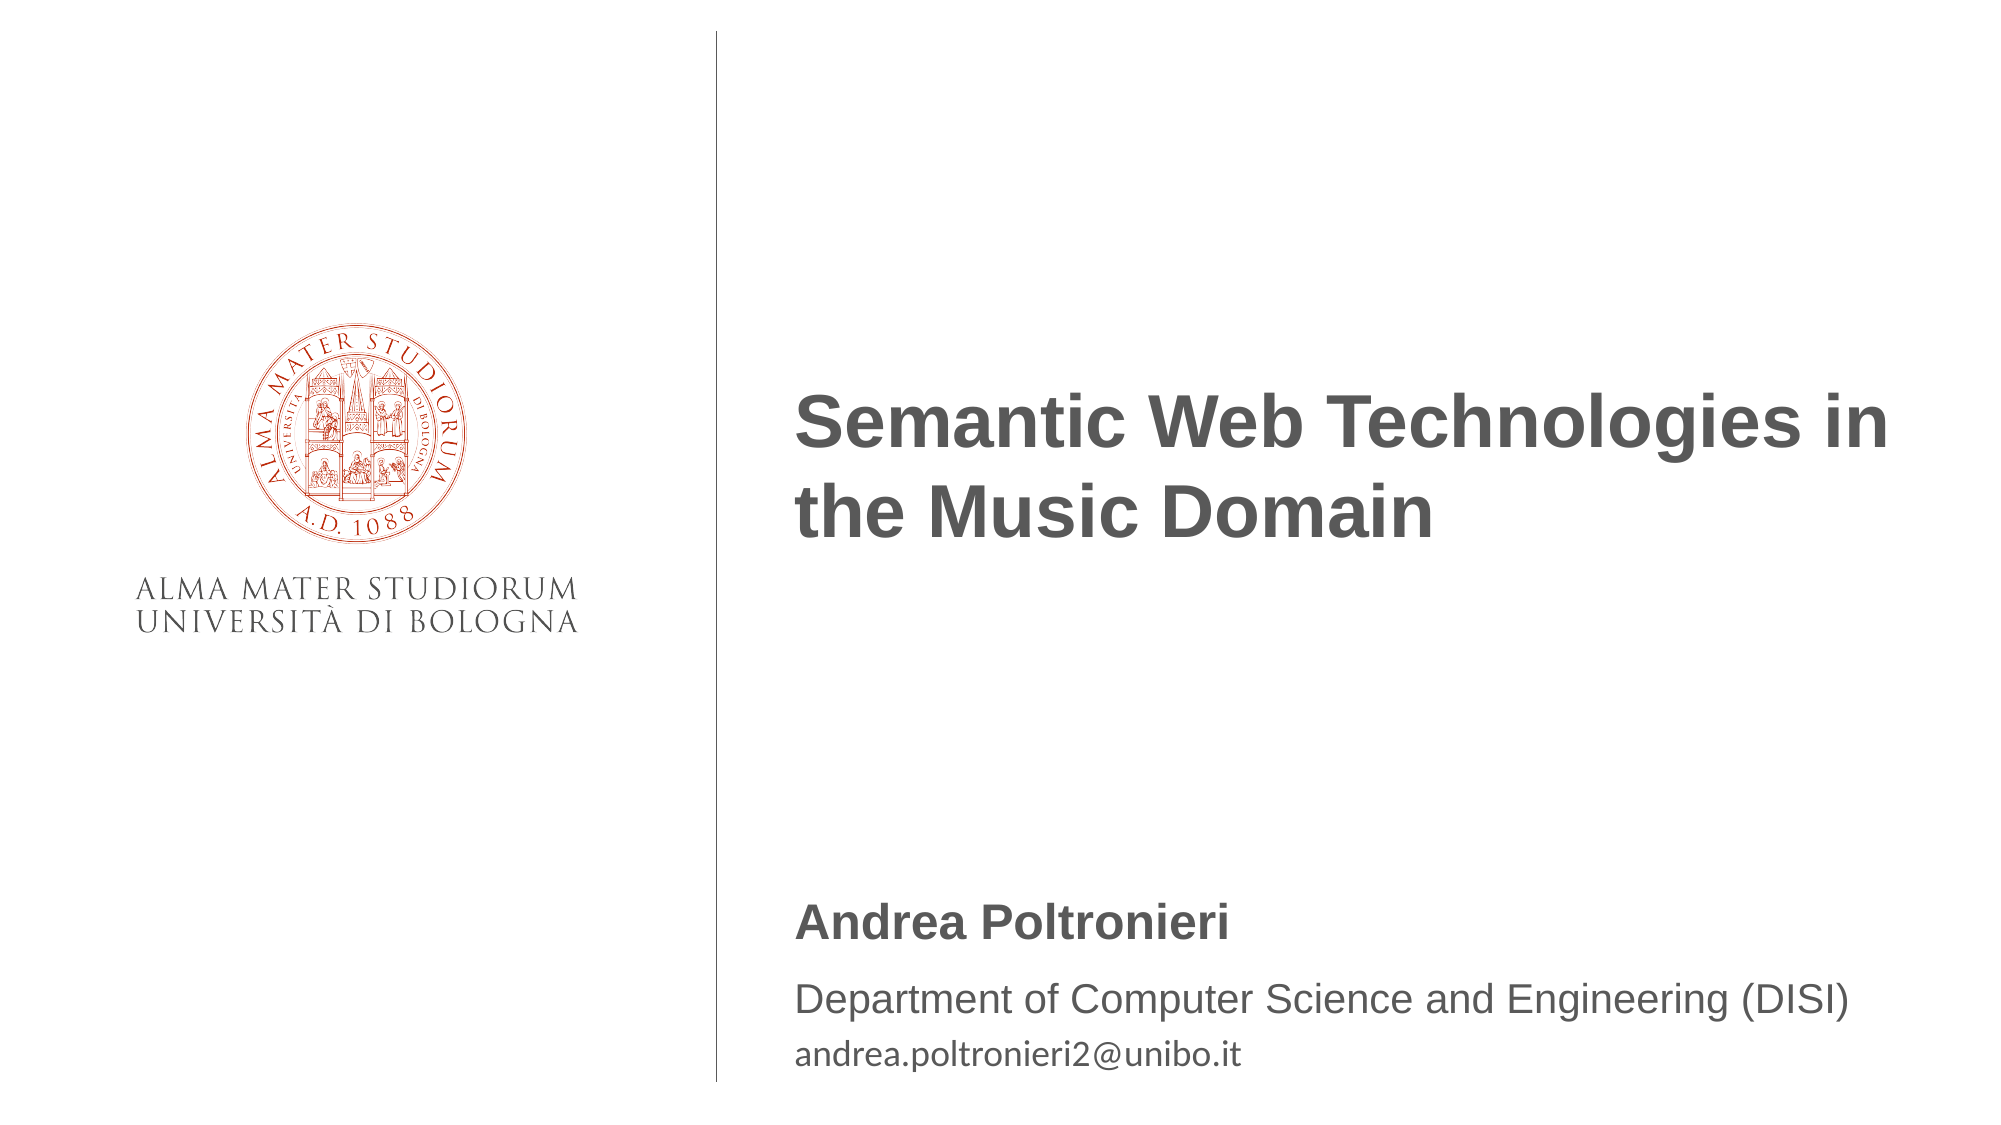

Semantic Web Technologies in the Music Domain
Andrea Poltronieri
Department of Computer Science and Engineering (DISI)
andrea.poltronieri2@unibo.it